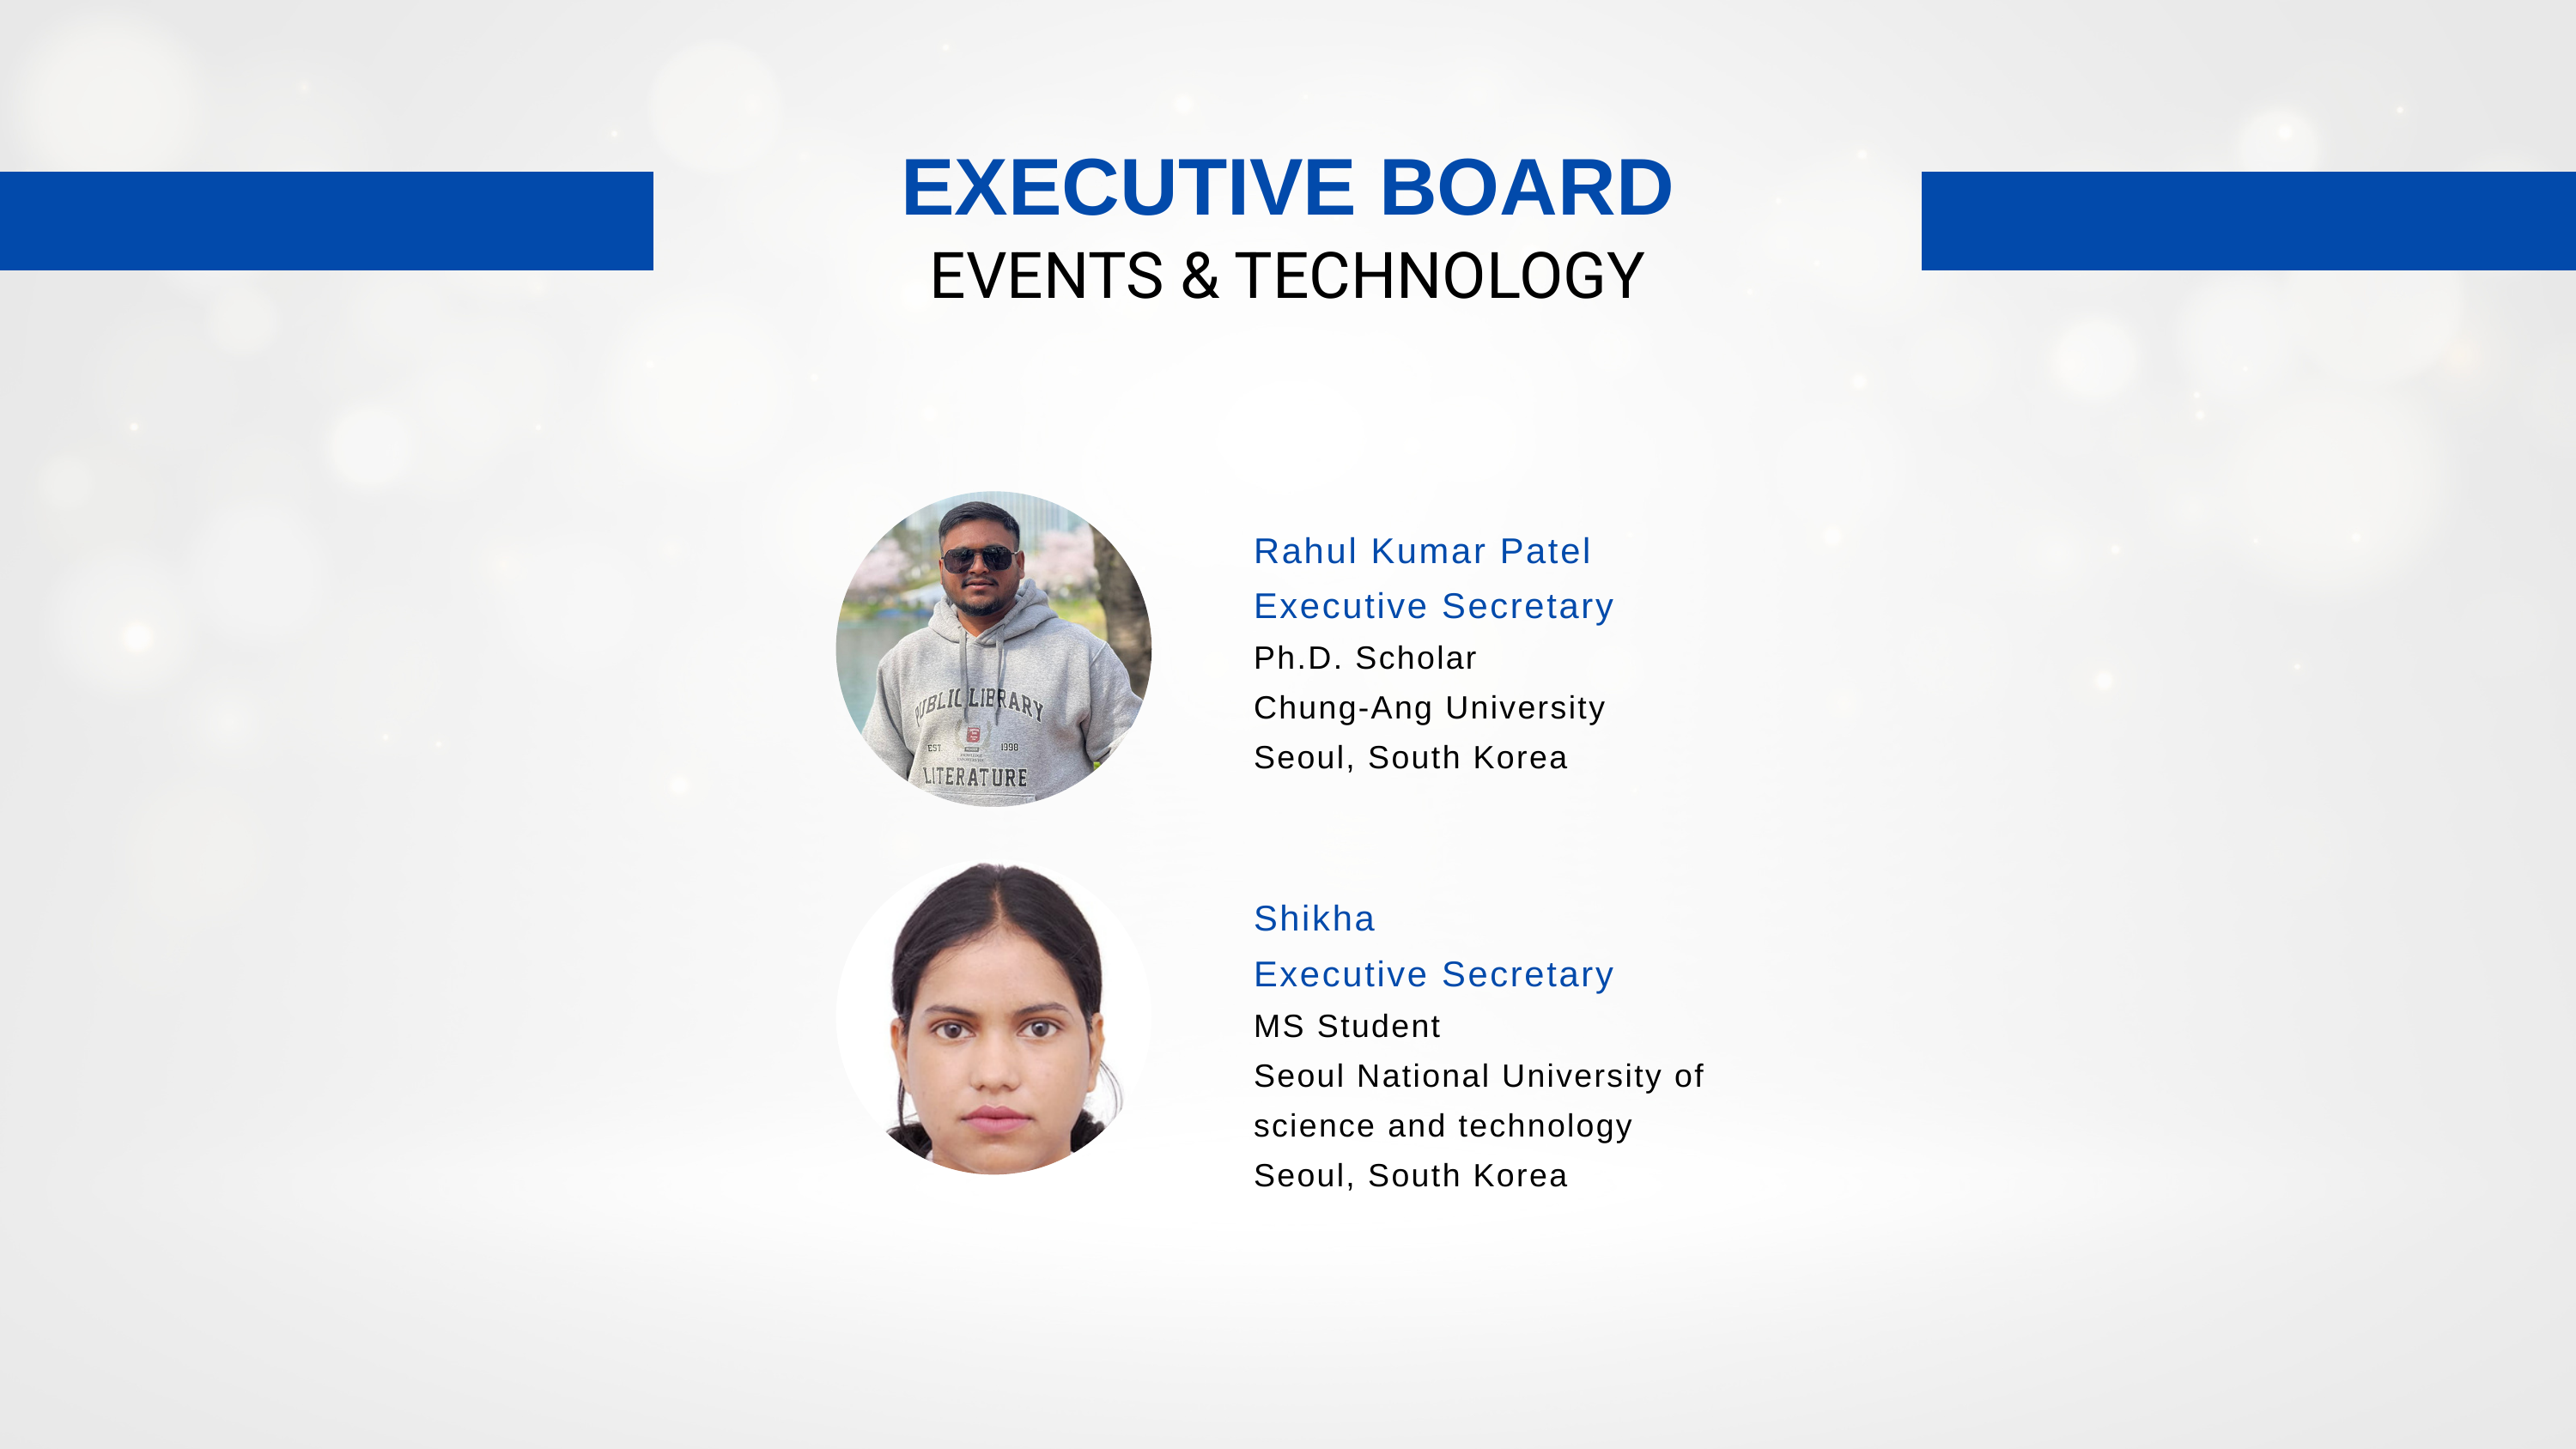

EXECUTIVE BOARD

EVENTS & TECHNOLOGY

Rahul Kumar Patel
Executive Secretary
Ph.D. Scholar
Chung-Ang University
Seoul, South Korea

Shikha
Executive Secretary
MS Student
Seoul National University of science and technology
Seoul, South Korea